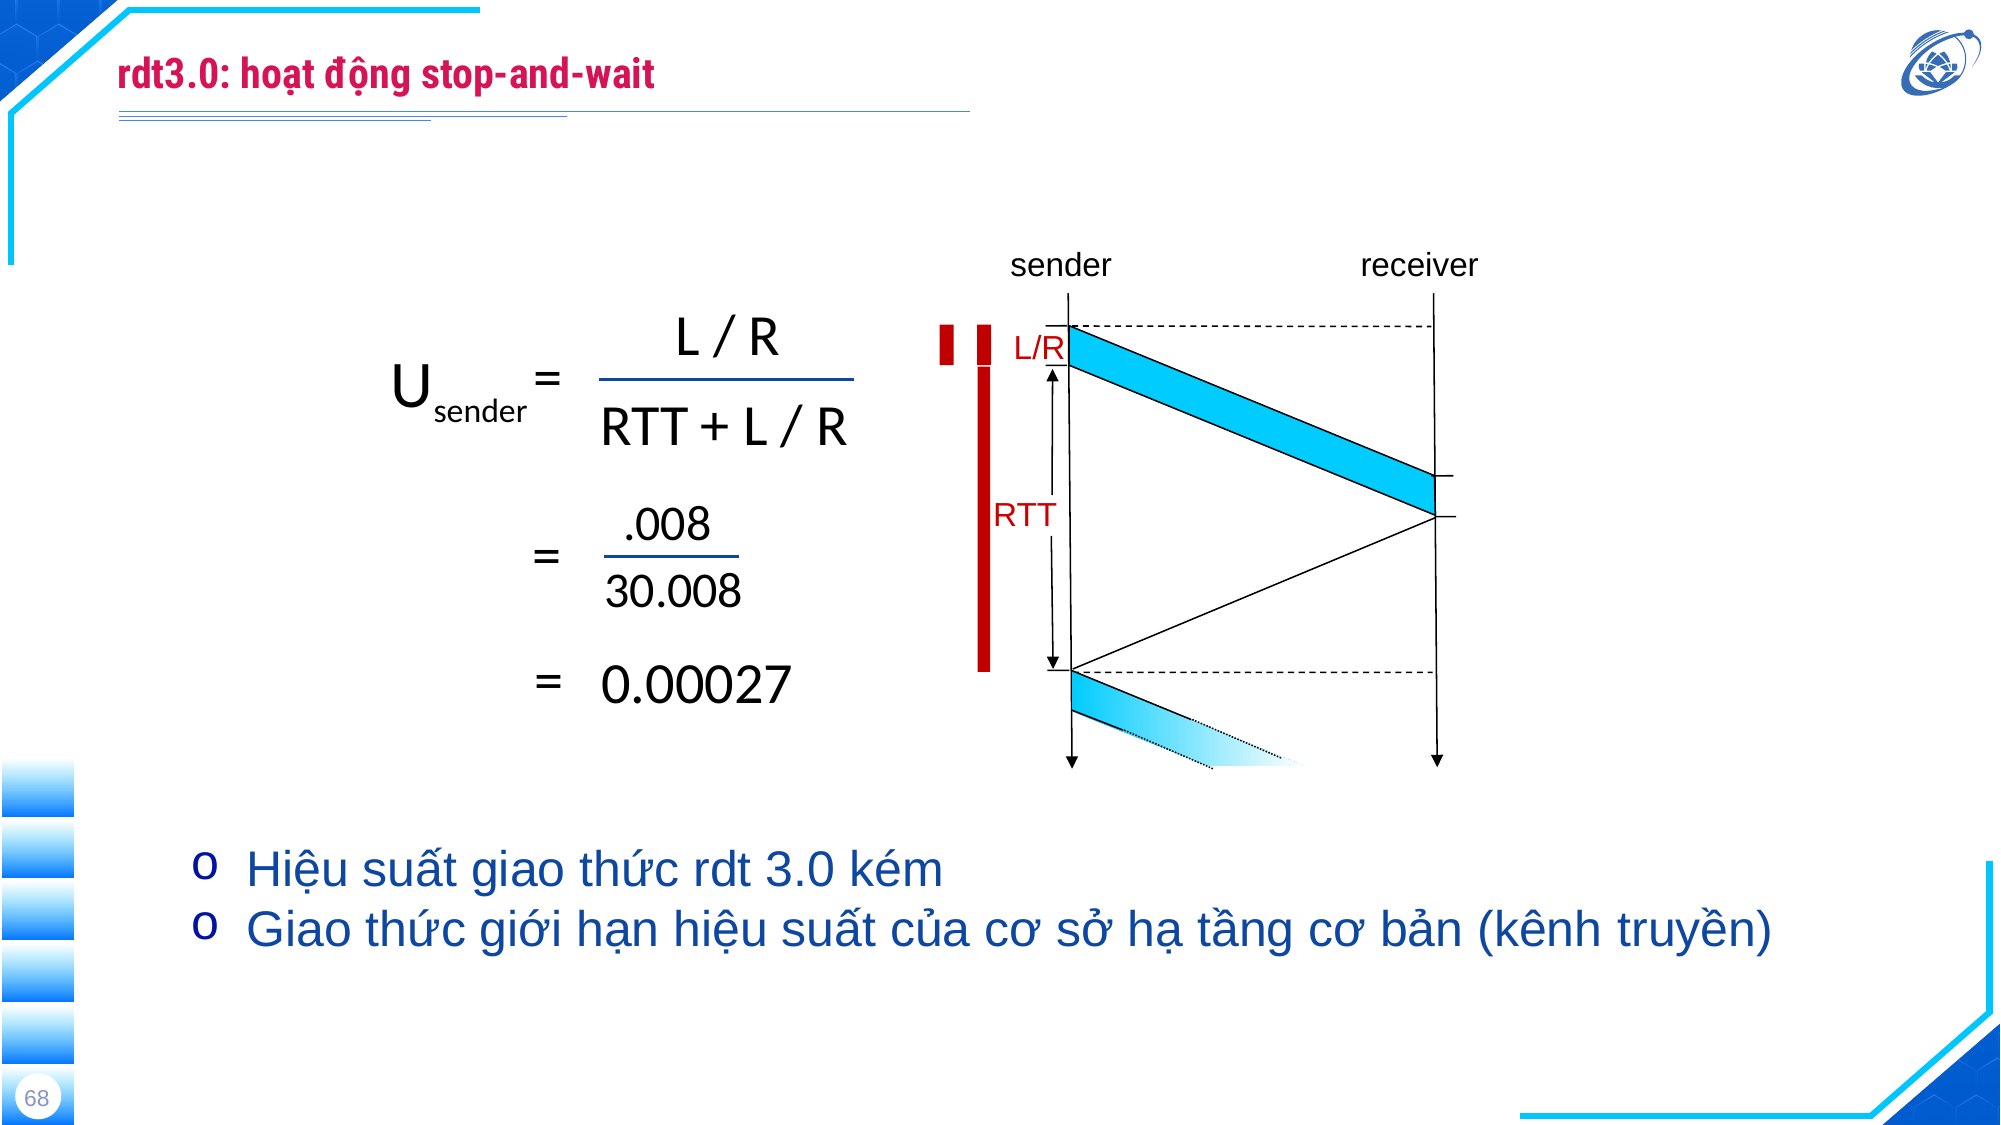

# rdt3.0: hoạt động stop-and-wait

sender
receiver
L / R

L/R

=
Usender

RTT

RTT
+ L / R

.008
30.008
=
=
0.00027

Hiệu suất giao thức rdt 3.0 kém
Giao thức giới hạn hiệu suất của cơ sở hạ tầng cơ bản (kênh truyền)
68